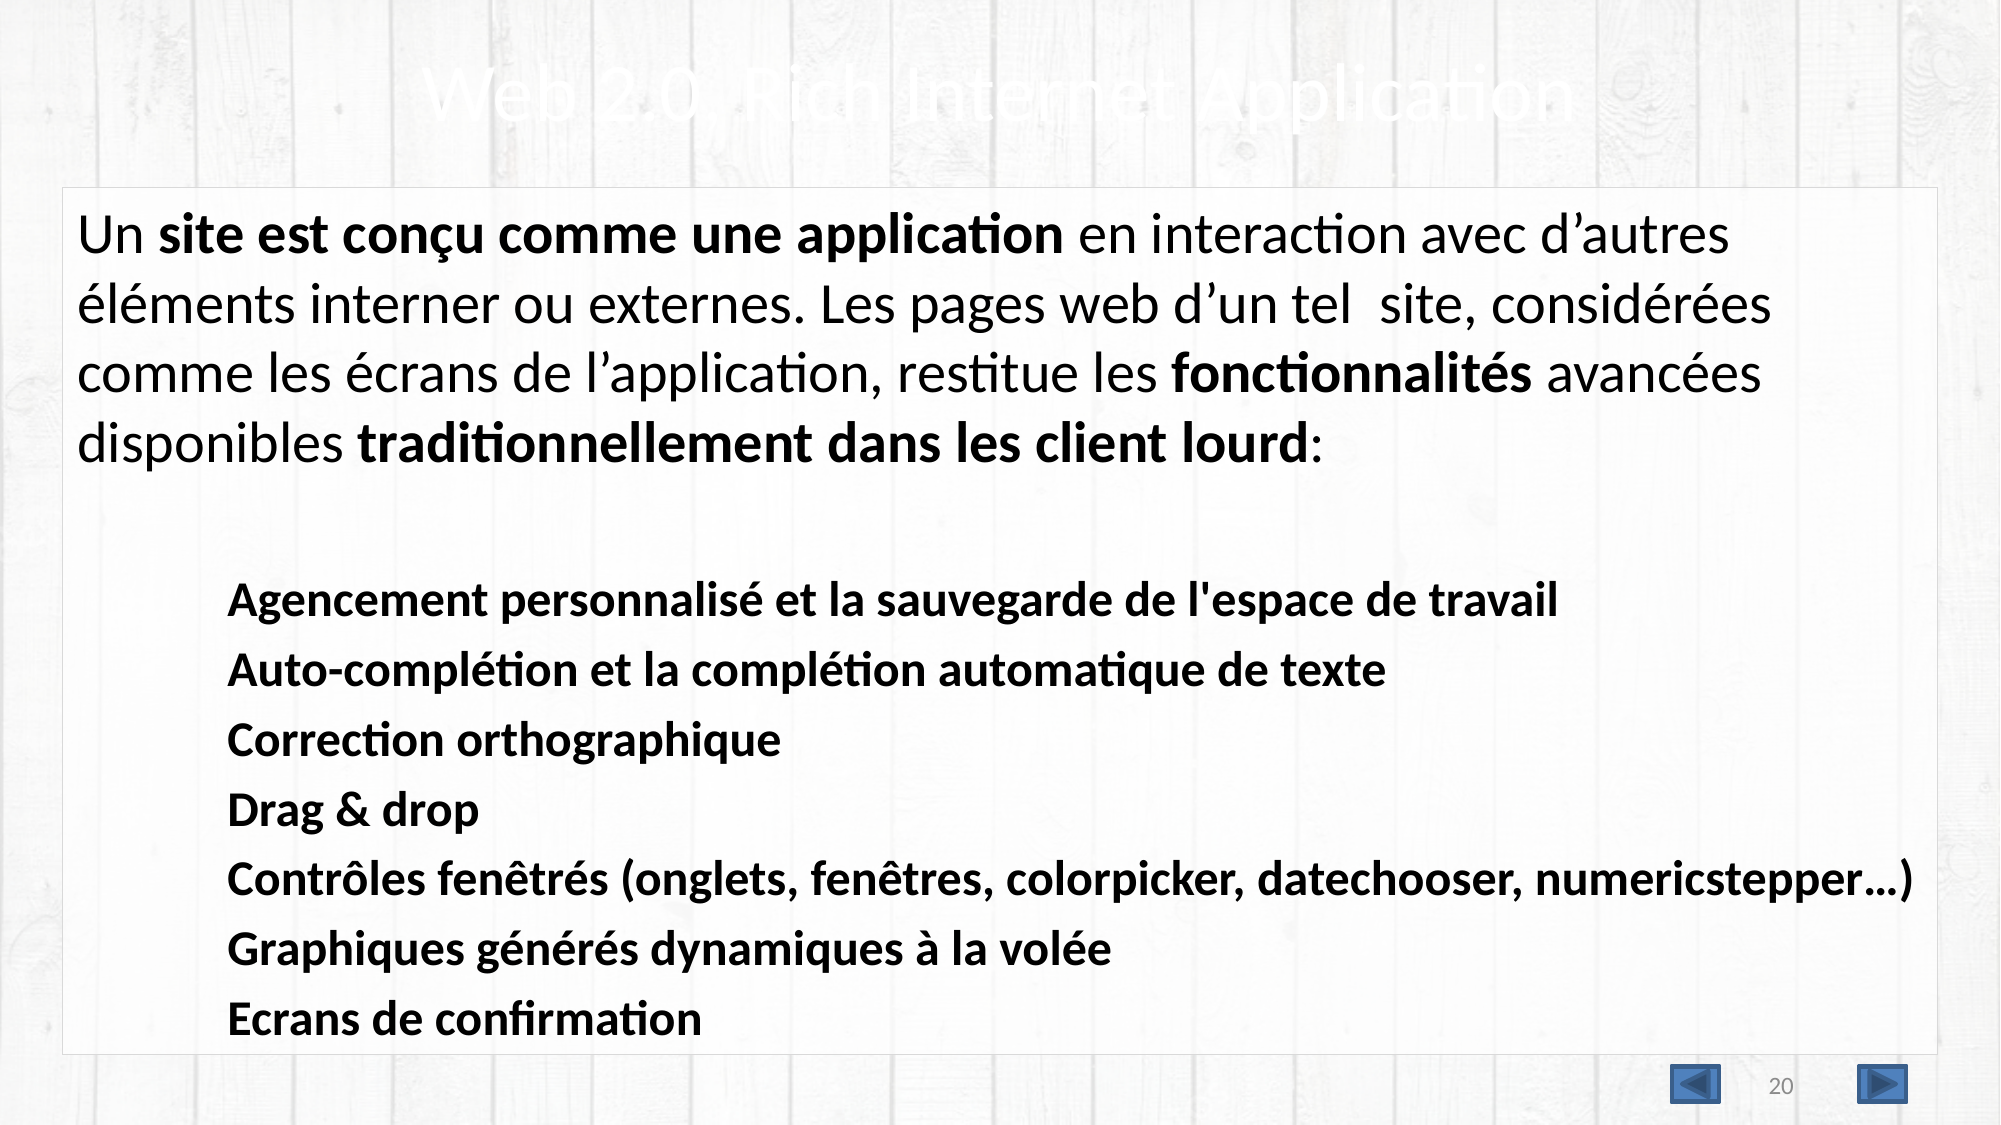

# Web 2.0, Rich Internet Application
Un site est conçu comme une application en interaction avec d’autres éléments interner ou externes. Les pages web d’un tel  site, considérées comme les écrans de l’application, restitue les fonctionnalités avancées disponibles traditionnellement dans les client lourd:

Agencement personnalisé et la sauvegarde de l'espace de travail
Auto-complétion et la complétion automatique de texte
Correction orthographique
Drag & drop
Contrôles fenêtrés (onglets, fenêtres, colorpicker, datechooser, numericstepper…)
Graphiques générés dynamiques à la volée
Ecrans de confirmation
20